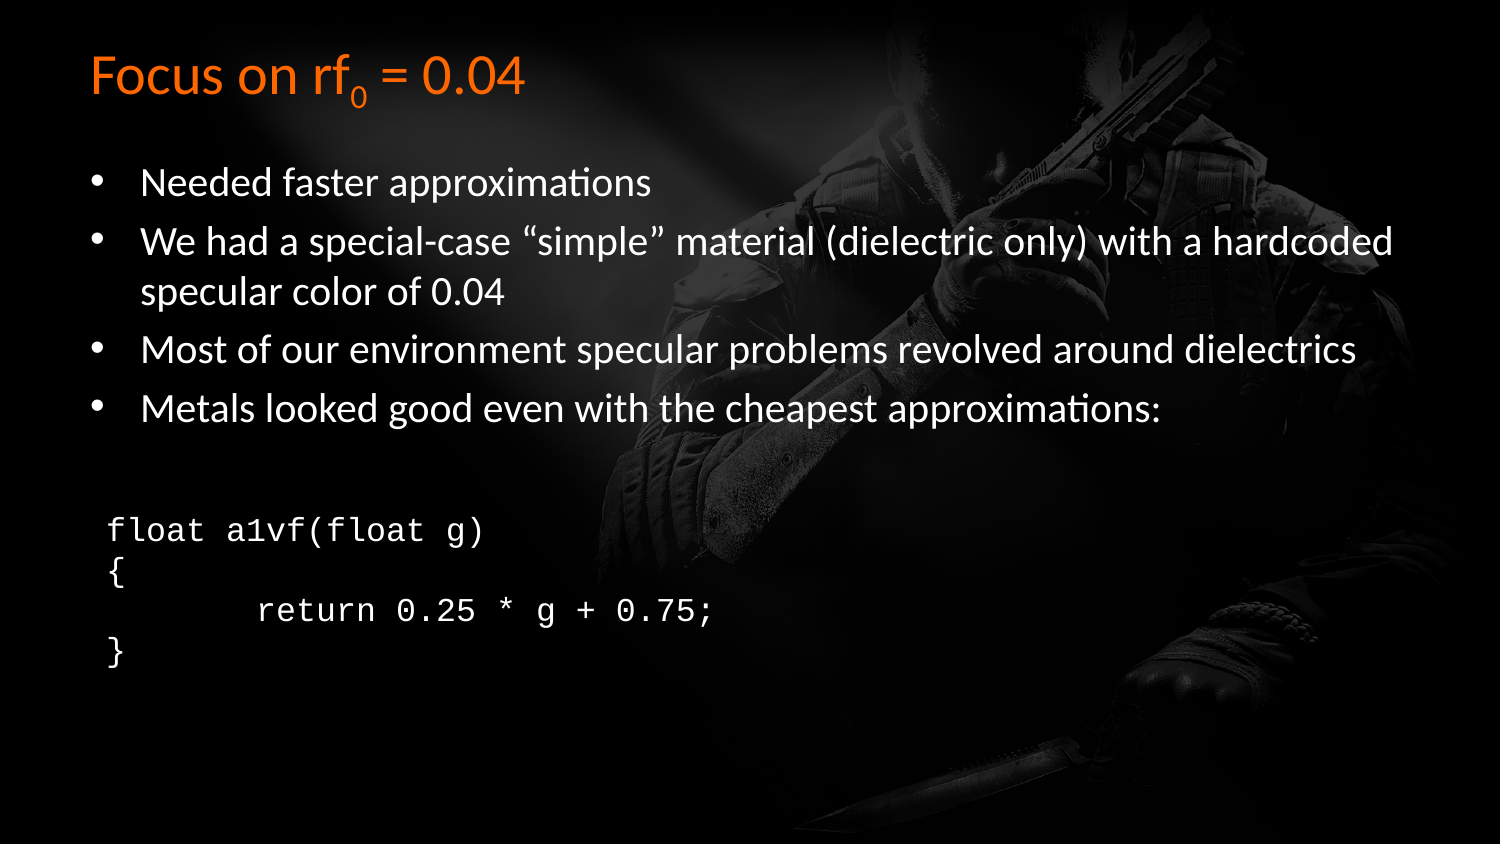

# Focus on rf0 = 0.04
Needed faster approximations
We had a special-case “simple” material (dielectric only) with a hardcoded specular color of 0.04
Most of our environment specular problems revolved around dielectrics
Metals looked good even with the cheapest approximations:
float a1vf(float g)
{
	return 0.25 * g + 0.75;
}